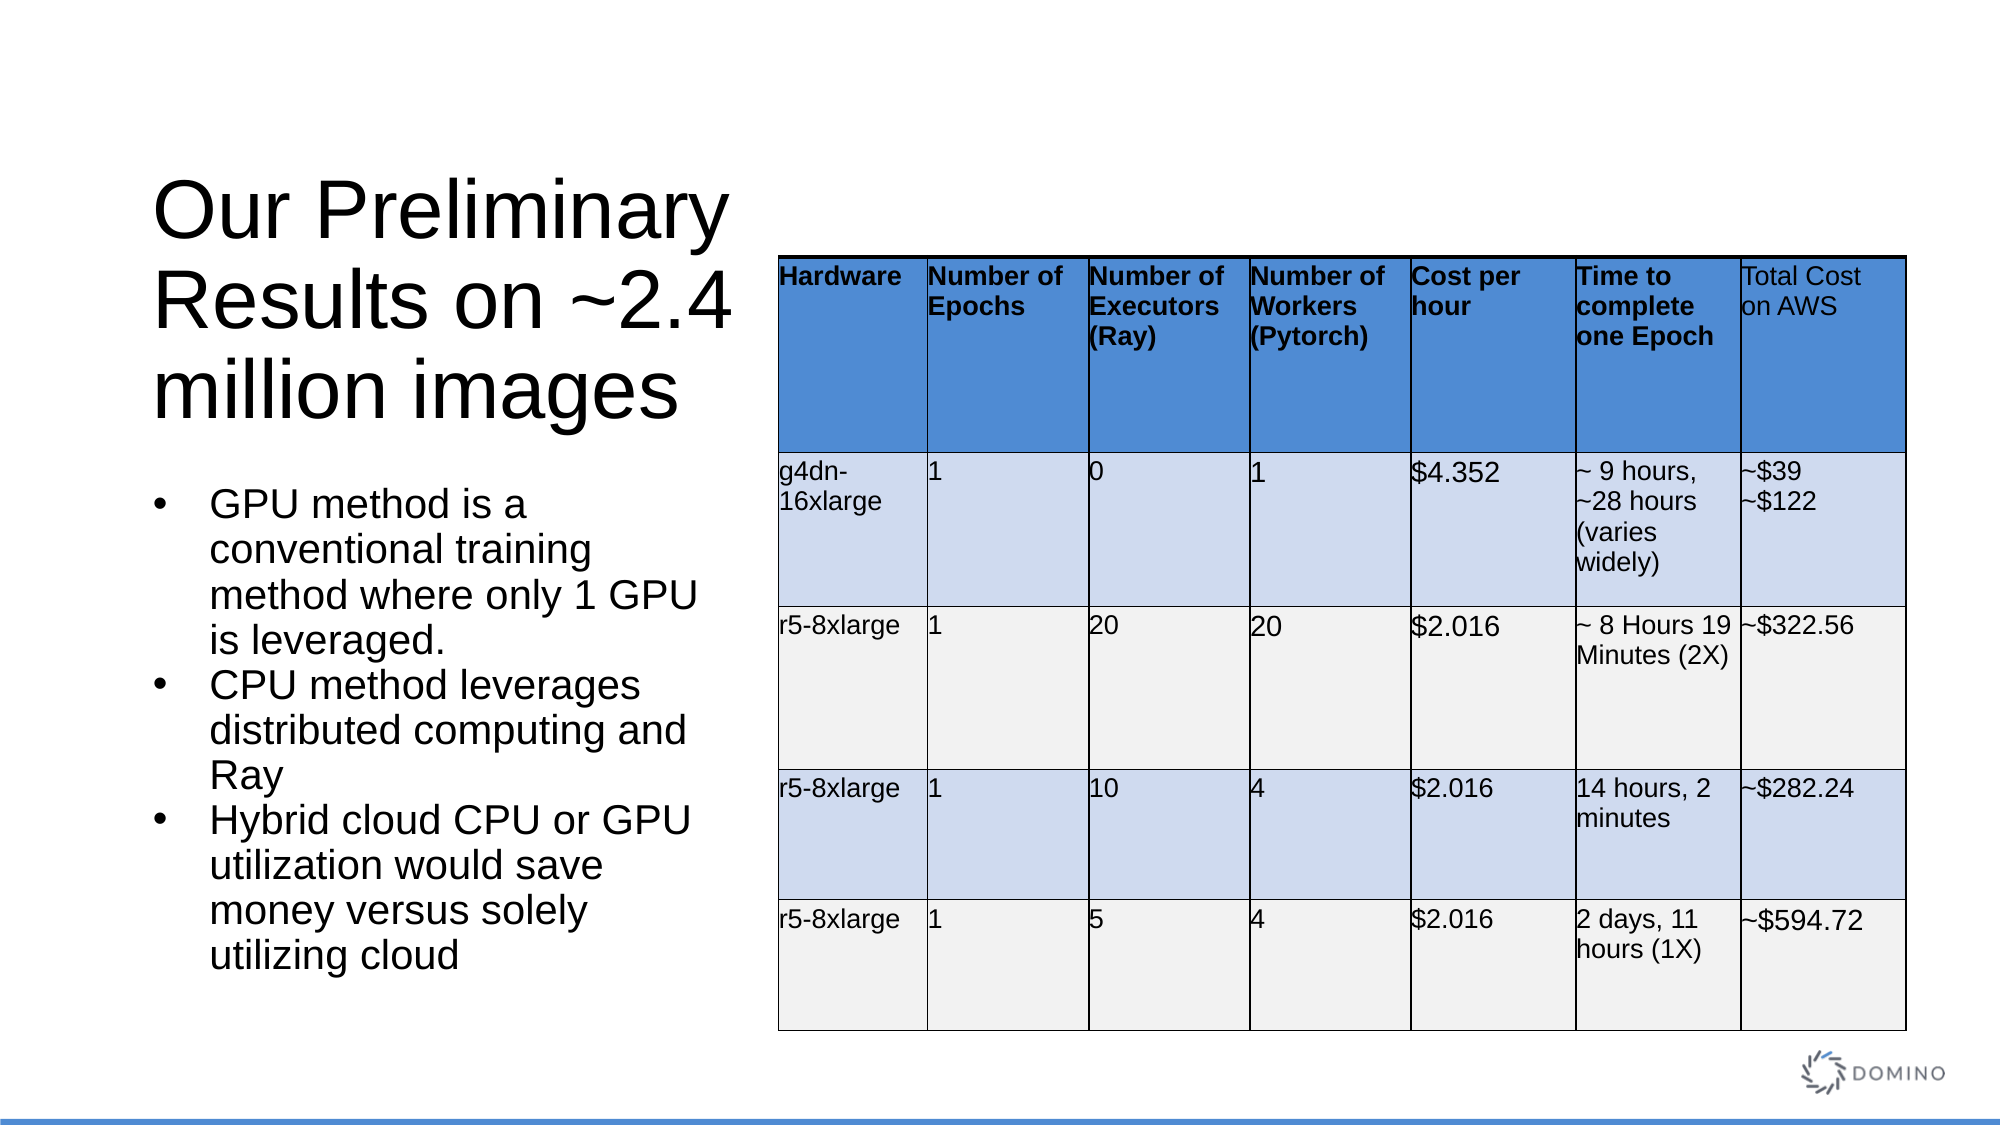

# Our Preliminary Results on ~2.4 million images
| Hardware | Number of Epochs | Number of Executors (Ray) | Number of Workers (Pytorch) | Cost per hour | Time to complete one Epoch | Total Cost on AWS |
| --- | --- | --- | --- | --- | --- | --- |
| g4dn-16xlarge | 1 | 0 | 1 | $4.352 | ~ 9 hours, ~28 hours (varies widely) | ~$39 ~$122 |
| r5-8xlarge | 1 | 20 | 20 | $2.016 | ~ 8 Hours 19 Minutes (2X) | ~$322.56 |
| r5-8xlarge | 1 | 10 | 4 | $2.016 | 14 hours, 2 minutes | ~$282.24 |
| r5-8xlarge | 1 | 5 | 4 | $2.016 | 2 days, 11 hours (1X) | ~$594.72 |
GPU method is a conventional training method where only 1 GPU is leveraged.
CPU method leverages distributed computing and Ray
Hybrid cloud CPU or GPU utilization would save money versus solely utilizing cloud